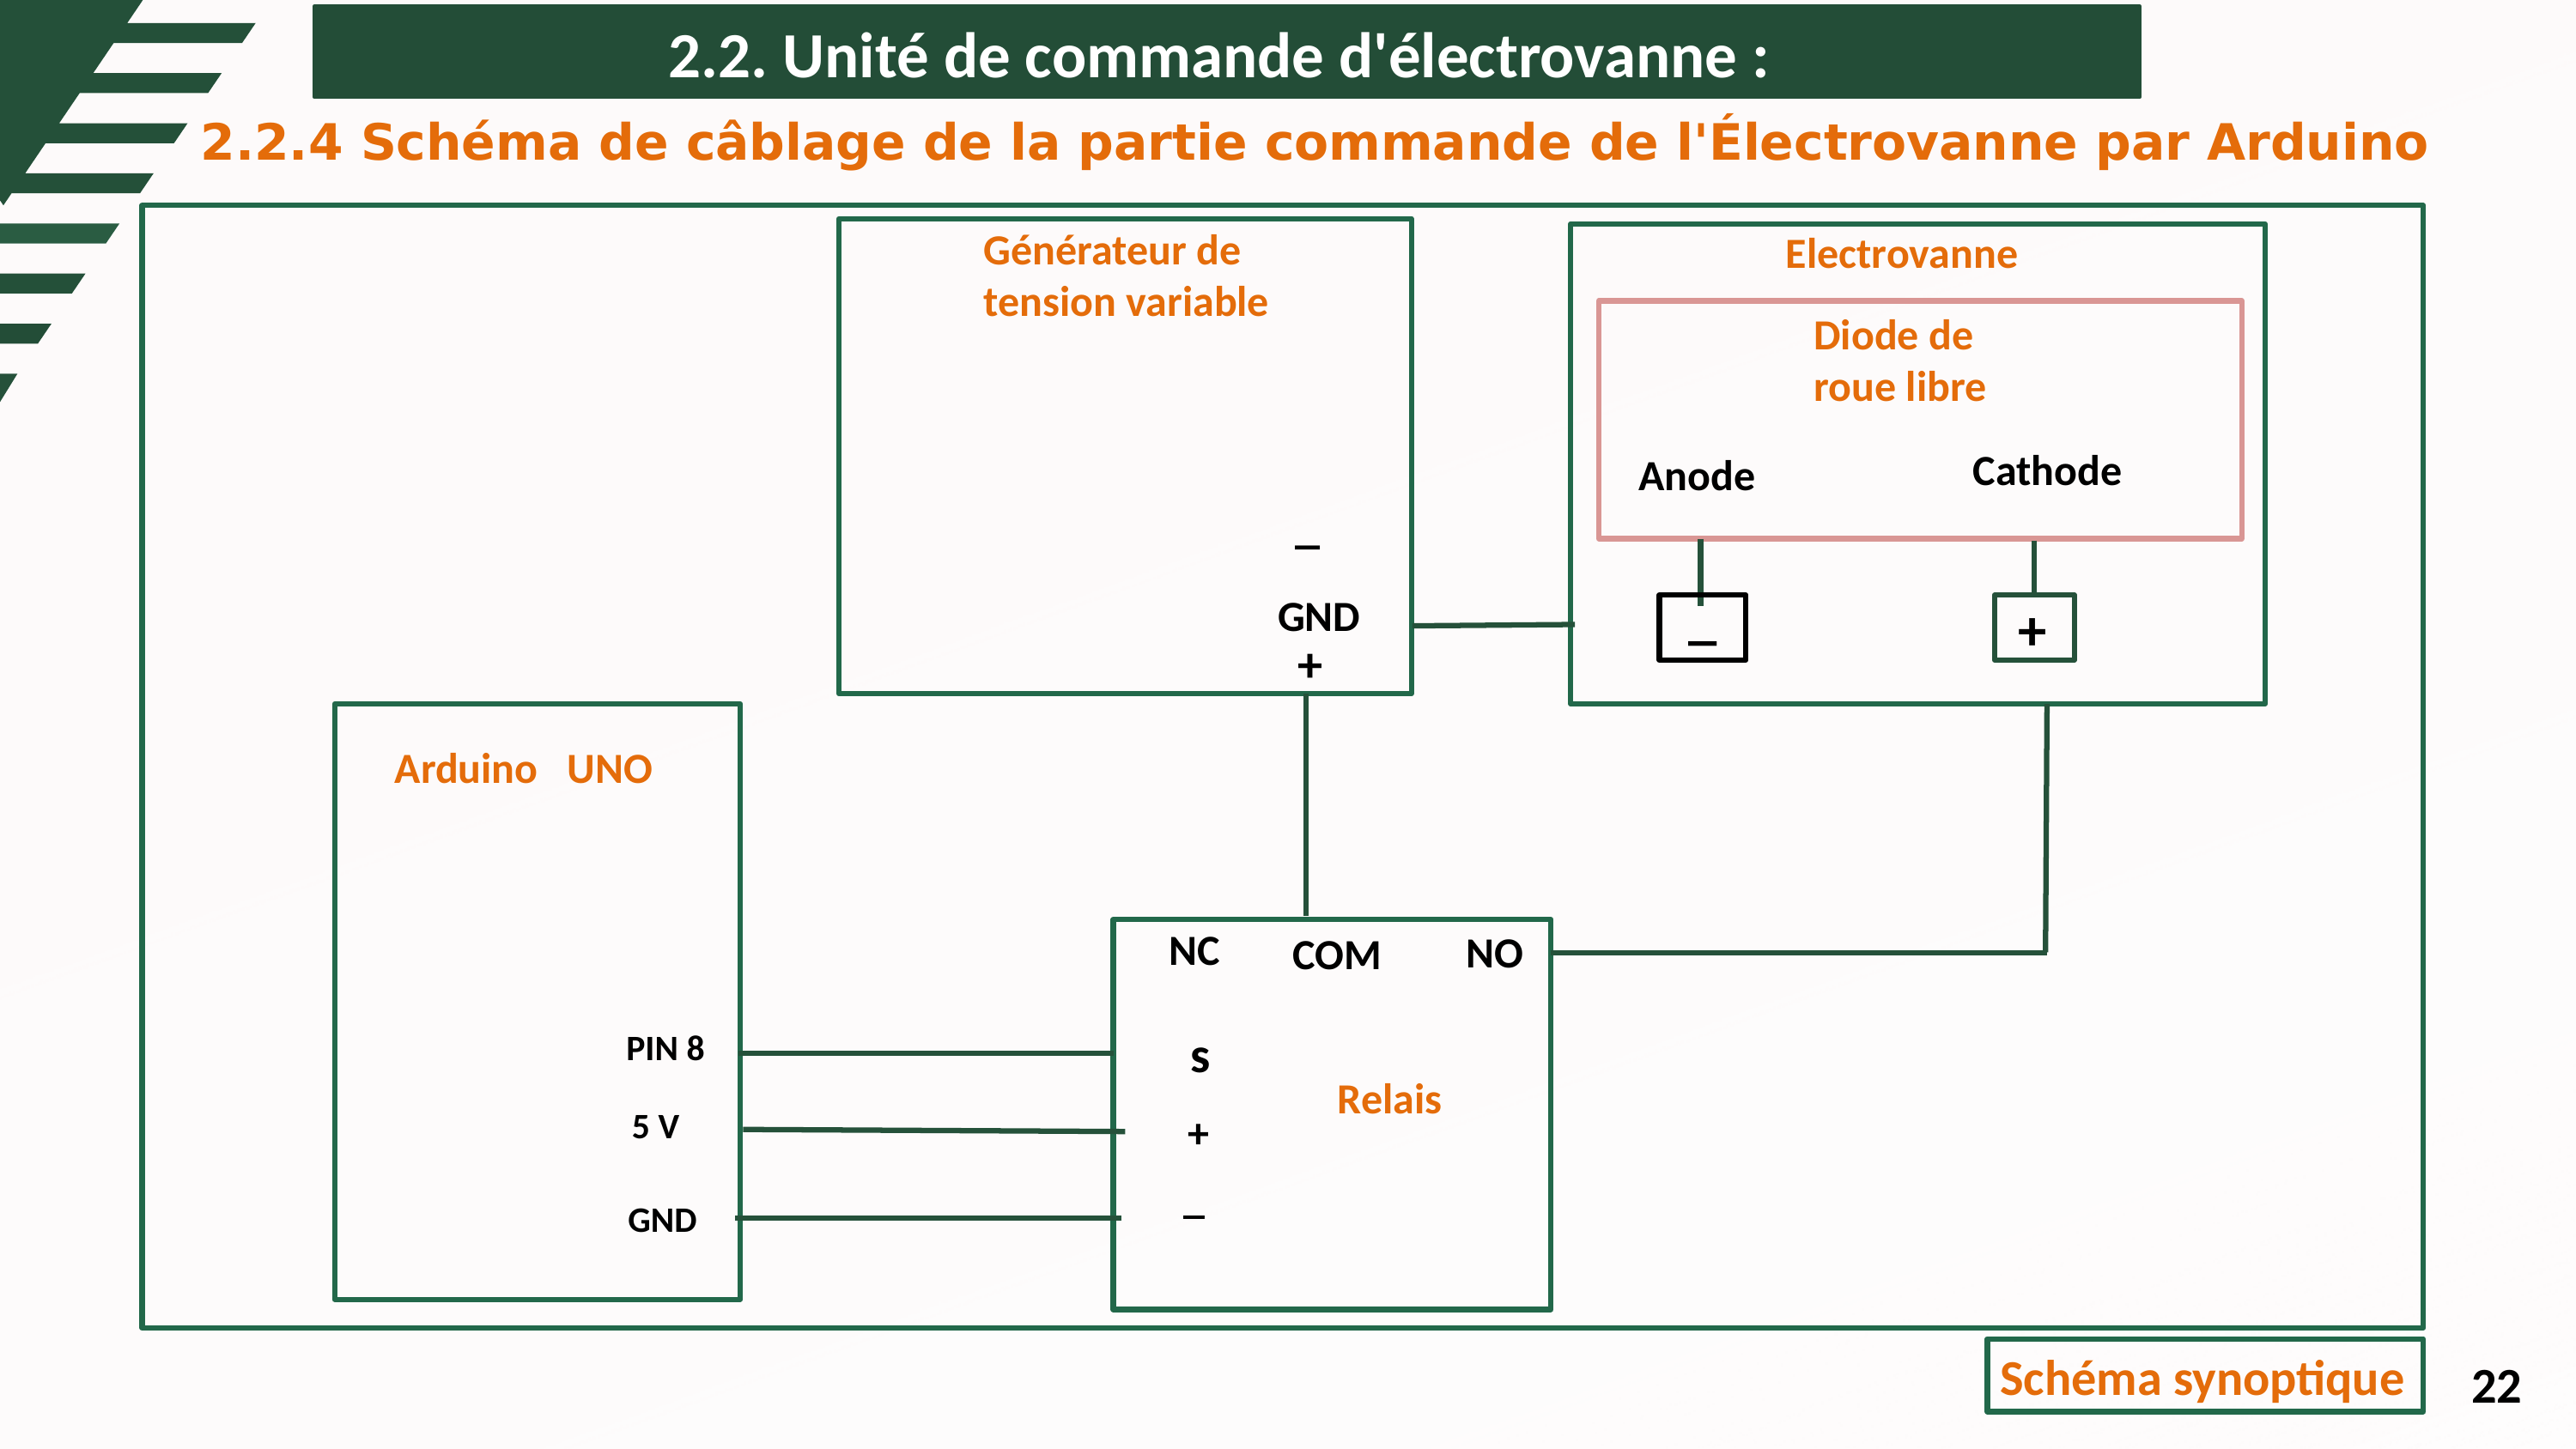

2.2. Unité de commande d'électrovanne :
# 2.2.4 Schéma de câblage de la partie commande de l'Électrovanne par Arduino

Générateur de tension variable
Electrovanne

Diode de roue libre

Cathode
Anode
_
_
GND
+

+

Arduino   UNO
NC
NO

COM
s
PIN 8
Relais
5 V
+
_
GND
Schéma synoptique
22